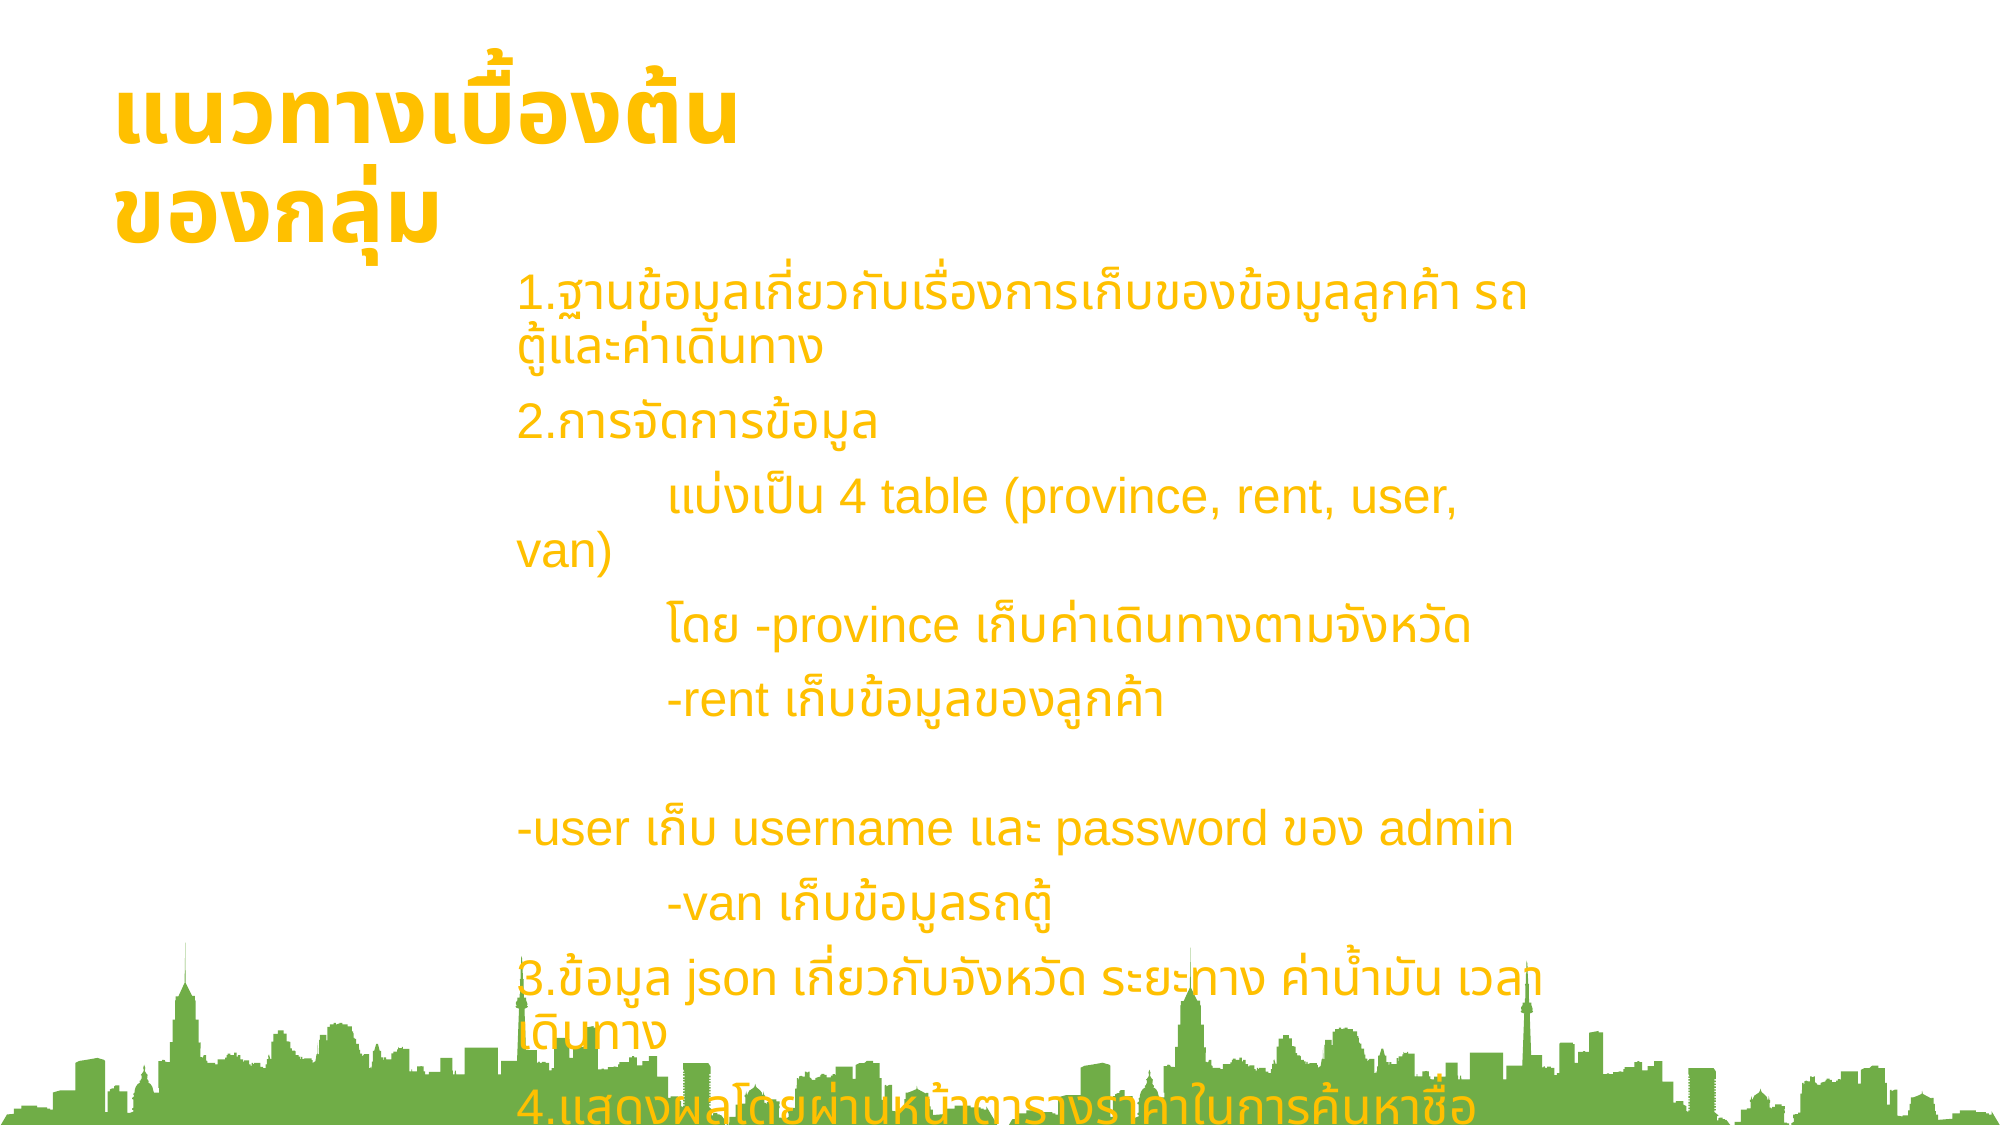

แนวทางเบื้องต้นของกลุ่ม
1.ฐานข้อมูลเกี่ยวกับเรื่องการเก็บของข้อมูลลูกค้า รถตู้และค่าเดินทาง
2.การจัดการข้อมูล
	แบ่งเป็น 4 table (province, rent, user, van)
	โดย -province เก็บค่าเดินทางตามจังหวัด
	-rent เก็บข้อมูลของลูกค้า
	-user เก็บ username และ password ของ admin
	-van เก็บข้อมูลรถตู้
3.ข้อมูล json เกี่ยวกับจังหวัด ระยะทาง ค่าน้ำมัน เวลาเดินทาง
4.แสดงผลโดยผ่านหน้าตารางราคาในการค้นหาชื่อจังหวัด